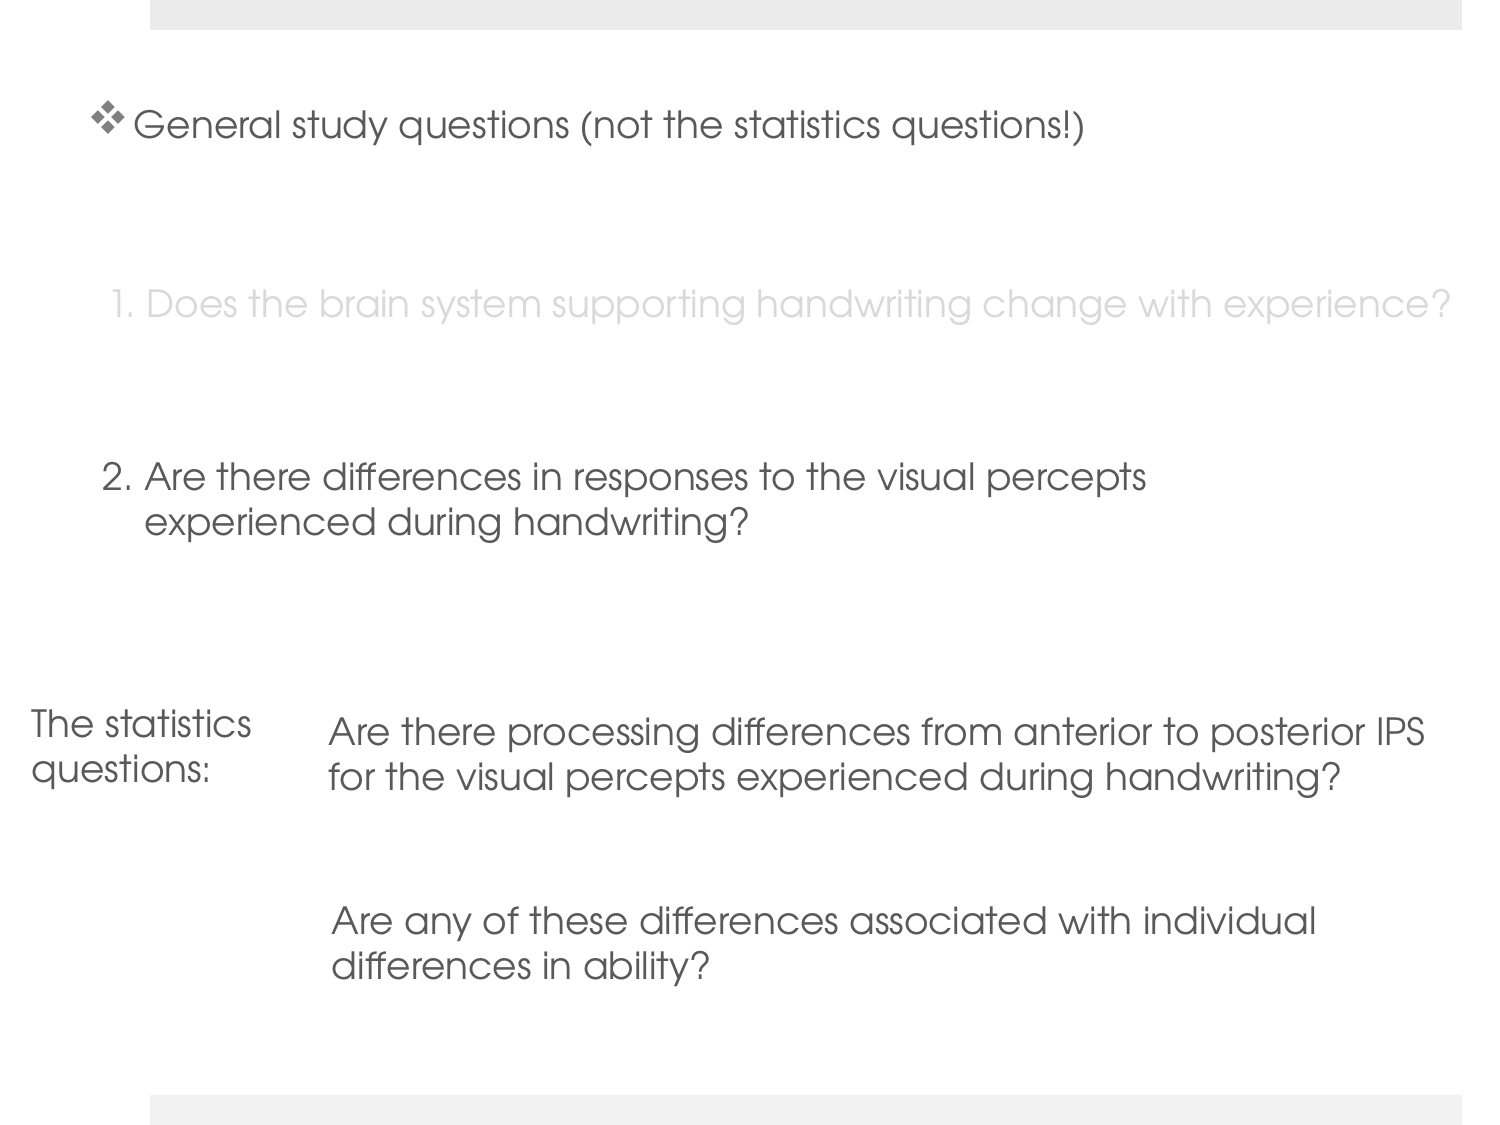

General study questions (not the statistics questions!)

1. Does the brain system supporting handwriting change with experience?

2. Are there differences in responses to the visual percepts
    experienced during handwriting?

The statistics
questions:
Are there processing differences from anterior to posterior IPS
for the visual percepts experienced during handwriting?
Are any of these differences associated with individual
differences in ability?